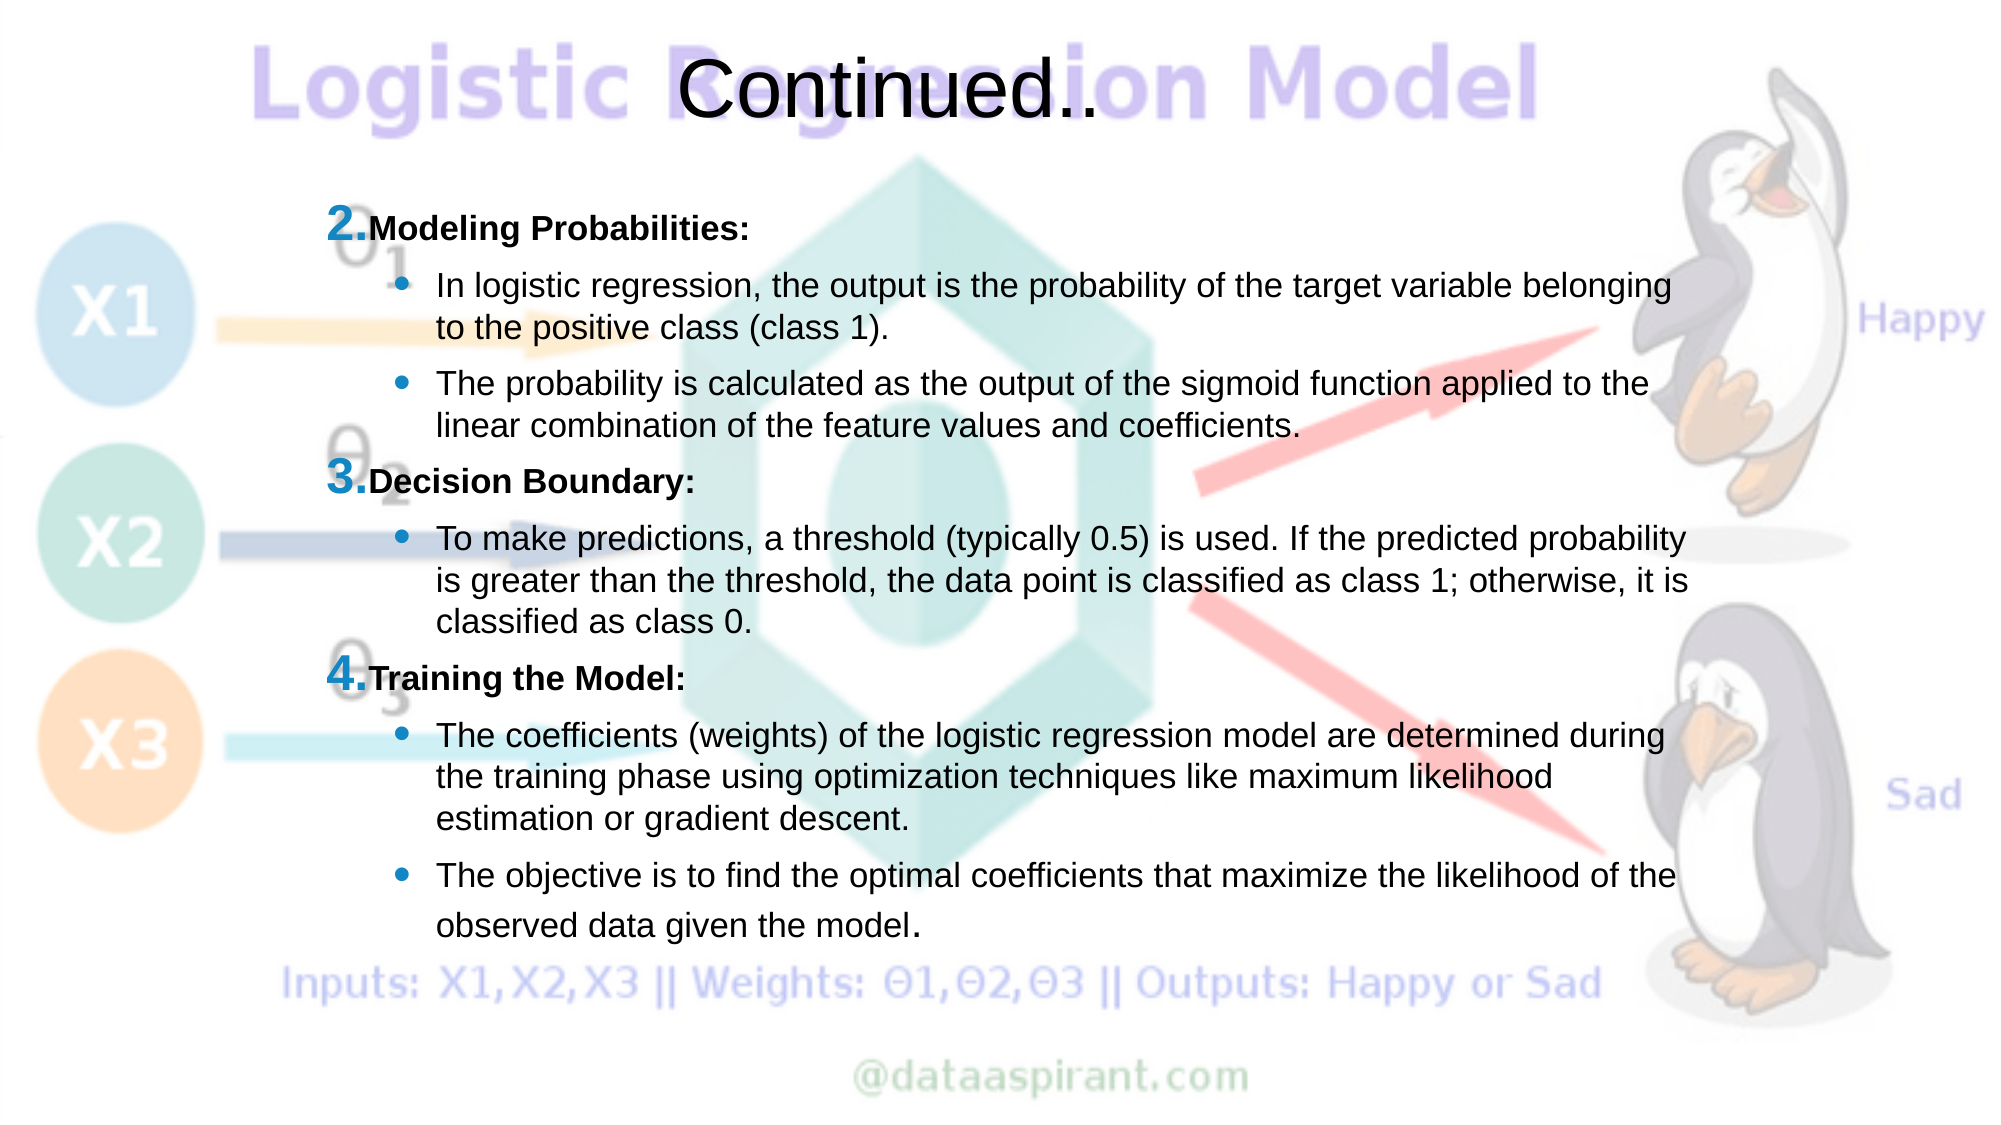

# Continued..
Modeling Probabilities:
In logistic regression, the output is the probability of the target variable belonging to the positive class (class 1).
The probability is calculated as the output of the sigmoid function applied to the linear combination of the feature values and coefficients.
Decision Boundary:
To make predictions, a threshold (typically 0.5) is used. If the predicted probability is greater than the threshold, the data point is classified as class 1; otherwise, it is classified as class 0.
Training the Model:
The coefficients (weights) of the logistic regression model are determined during the training phase using optimization techniques like maximum likelihood estimation or gradient descent.
The objective is to find the optimal coefficients that maximize the likelihood of the observed data given the model.